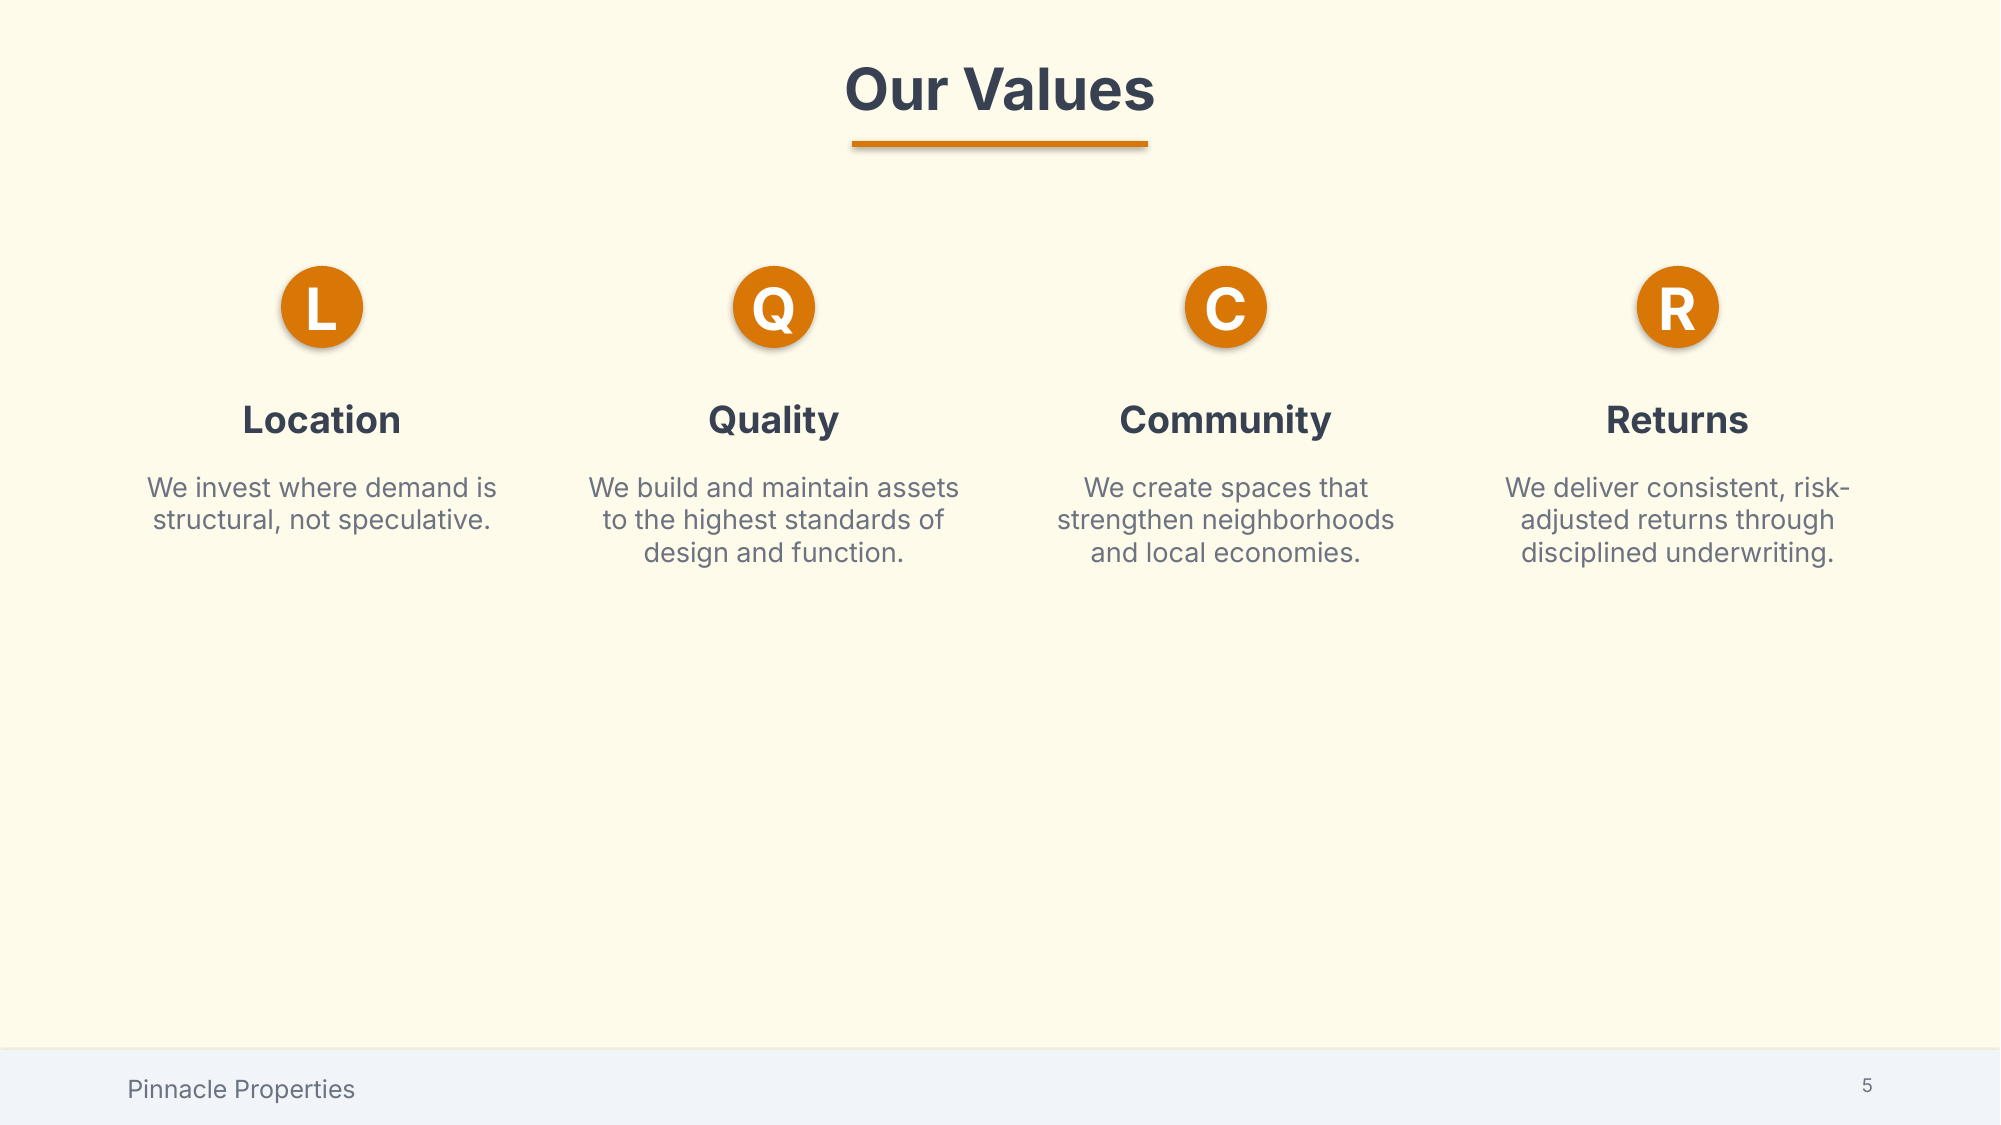

Our Values

L

Q

C

R
Location
Quality
Community
Returns
We invest where demand is structural, not speculative.
We build and maintain assets to the highest standards of design and function.
We create spaces that strengthen neighborhoods and local economies.
We deliver consistent, risk-adjusted returns through disciplined underwriting.

Pinnacle Properties
5